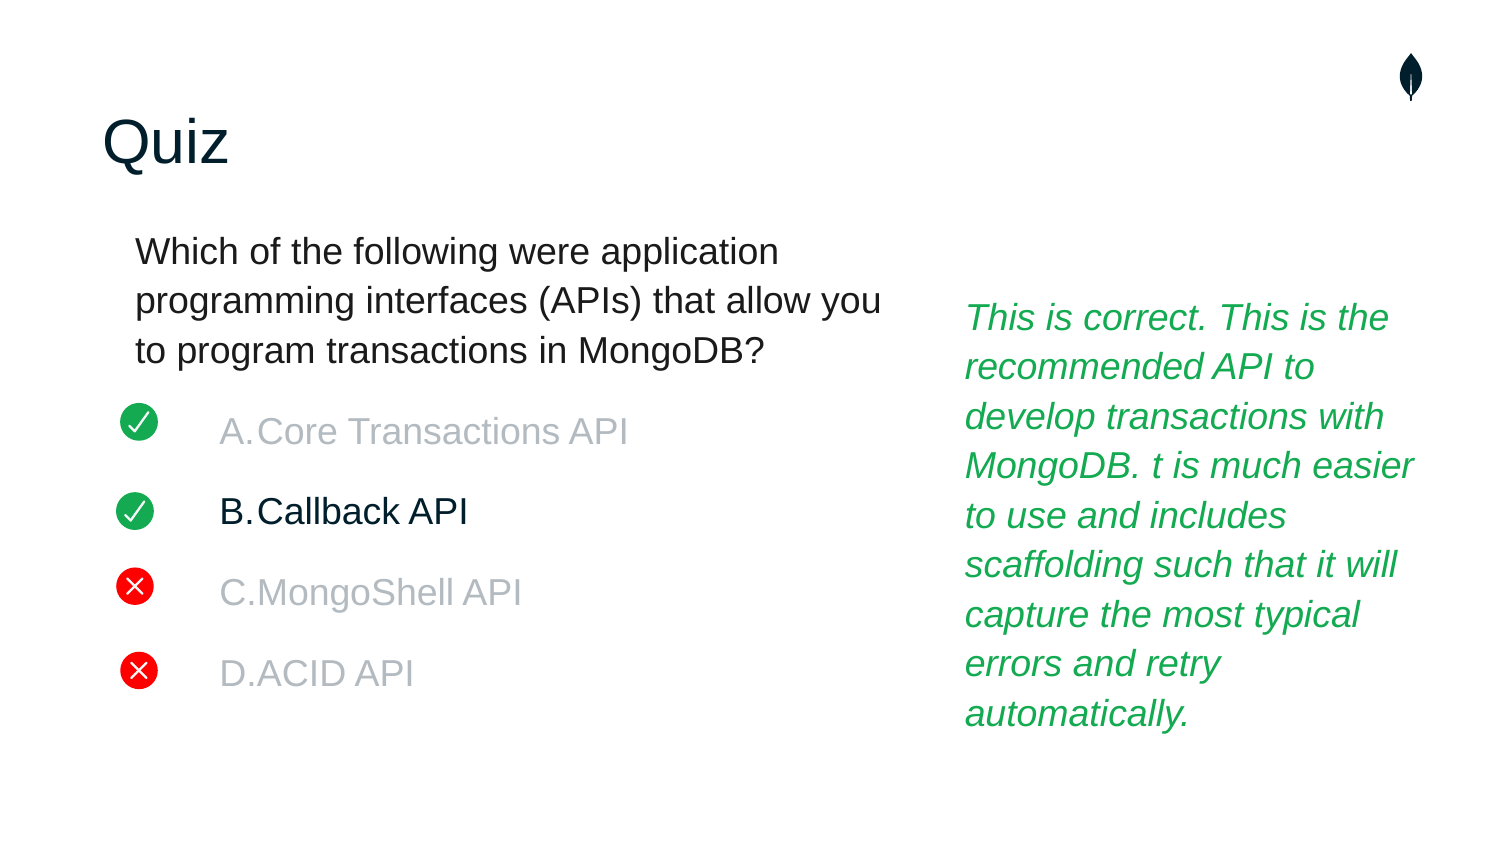

# Quiz
Which of the following were application programming interfaces (APIs) that allow you to program transactions in MongoDB?
Core Transactions API
Callback API
MongoShell API
ACID API
This is correct. This is the recommended API to develop transactions with MongoDB. t is much easier to use and includes scaffolding such that it will capture the most typical errors and retry automatically.